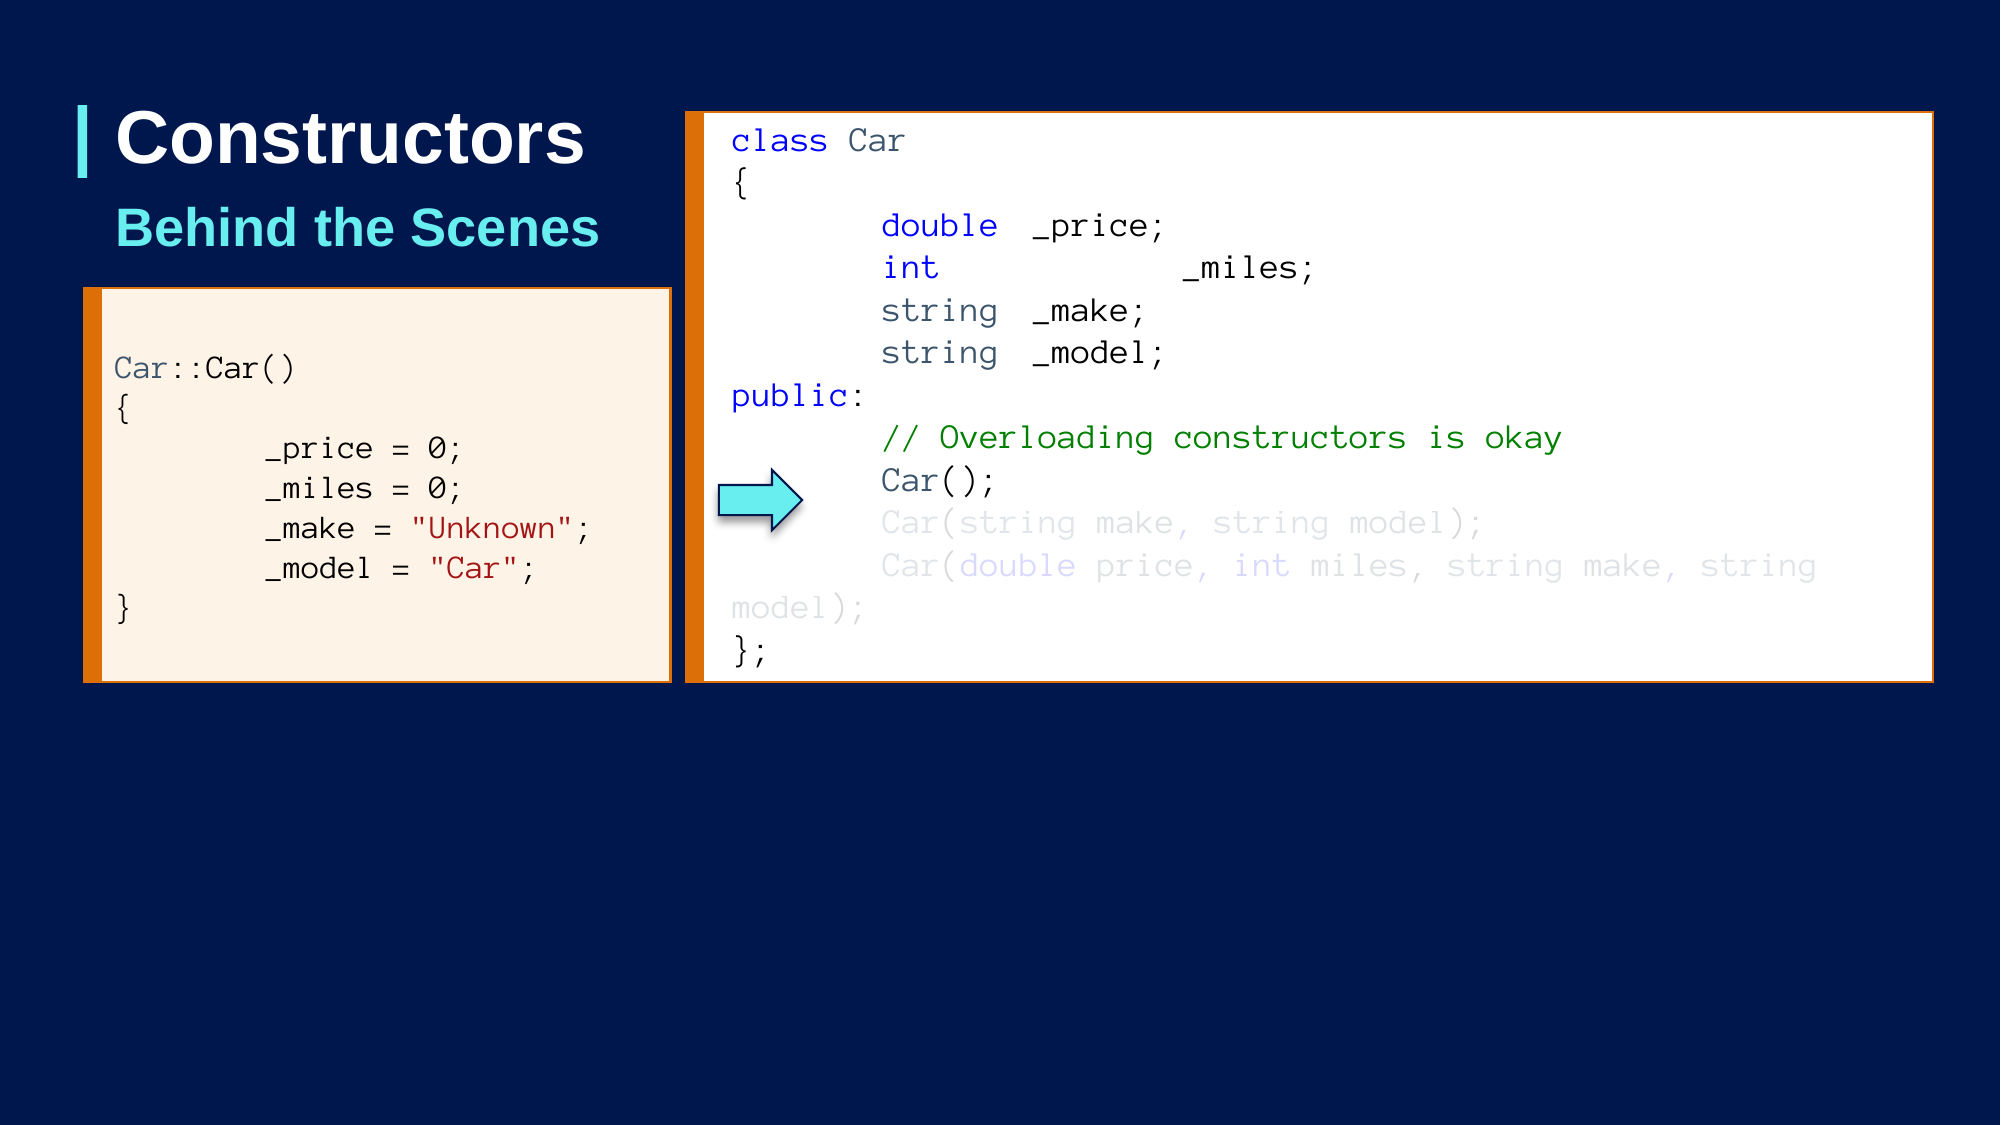

# Constructors

class Car
{
	double	_price;
	int		_miles;
	string	_make;
	string	_model;
public:
	// Overloading constructors is okay
	Car();
	Car(string make, string model);
	Car(double price, int miles, string make, string model);
};
Behind the Scenes

Car::Car()
{
	_price = 0;
	_miles = 0;
	_make = "Unknown";
	_model = "Car";
}